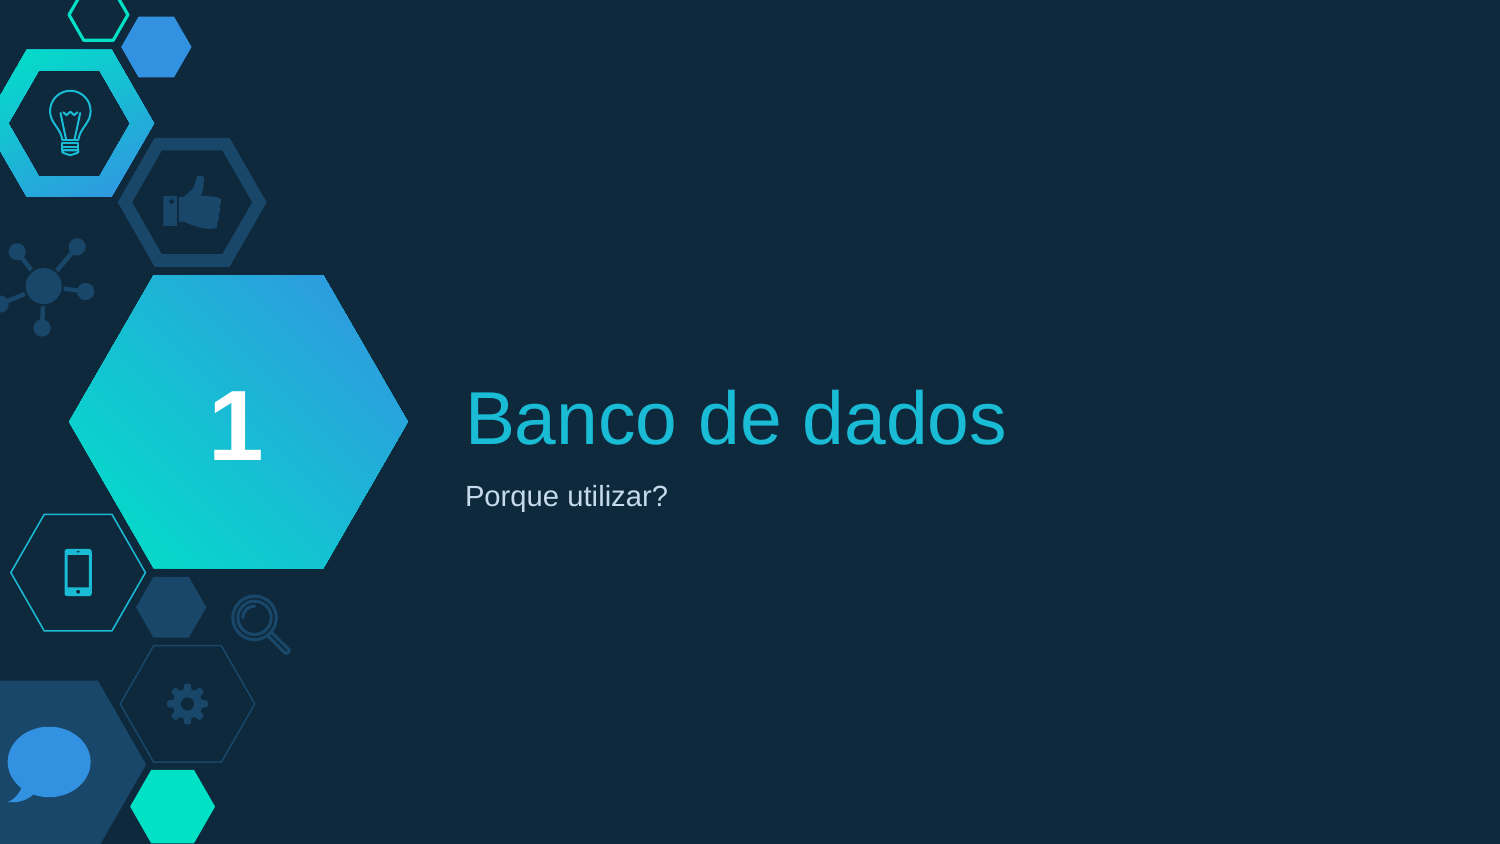

1
# Banco de dados
Porque utilizar?